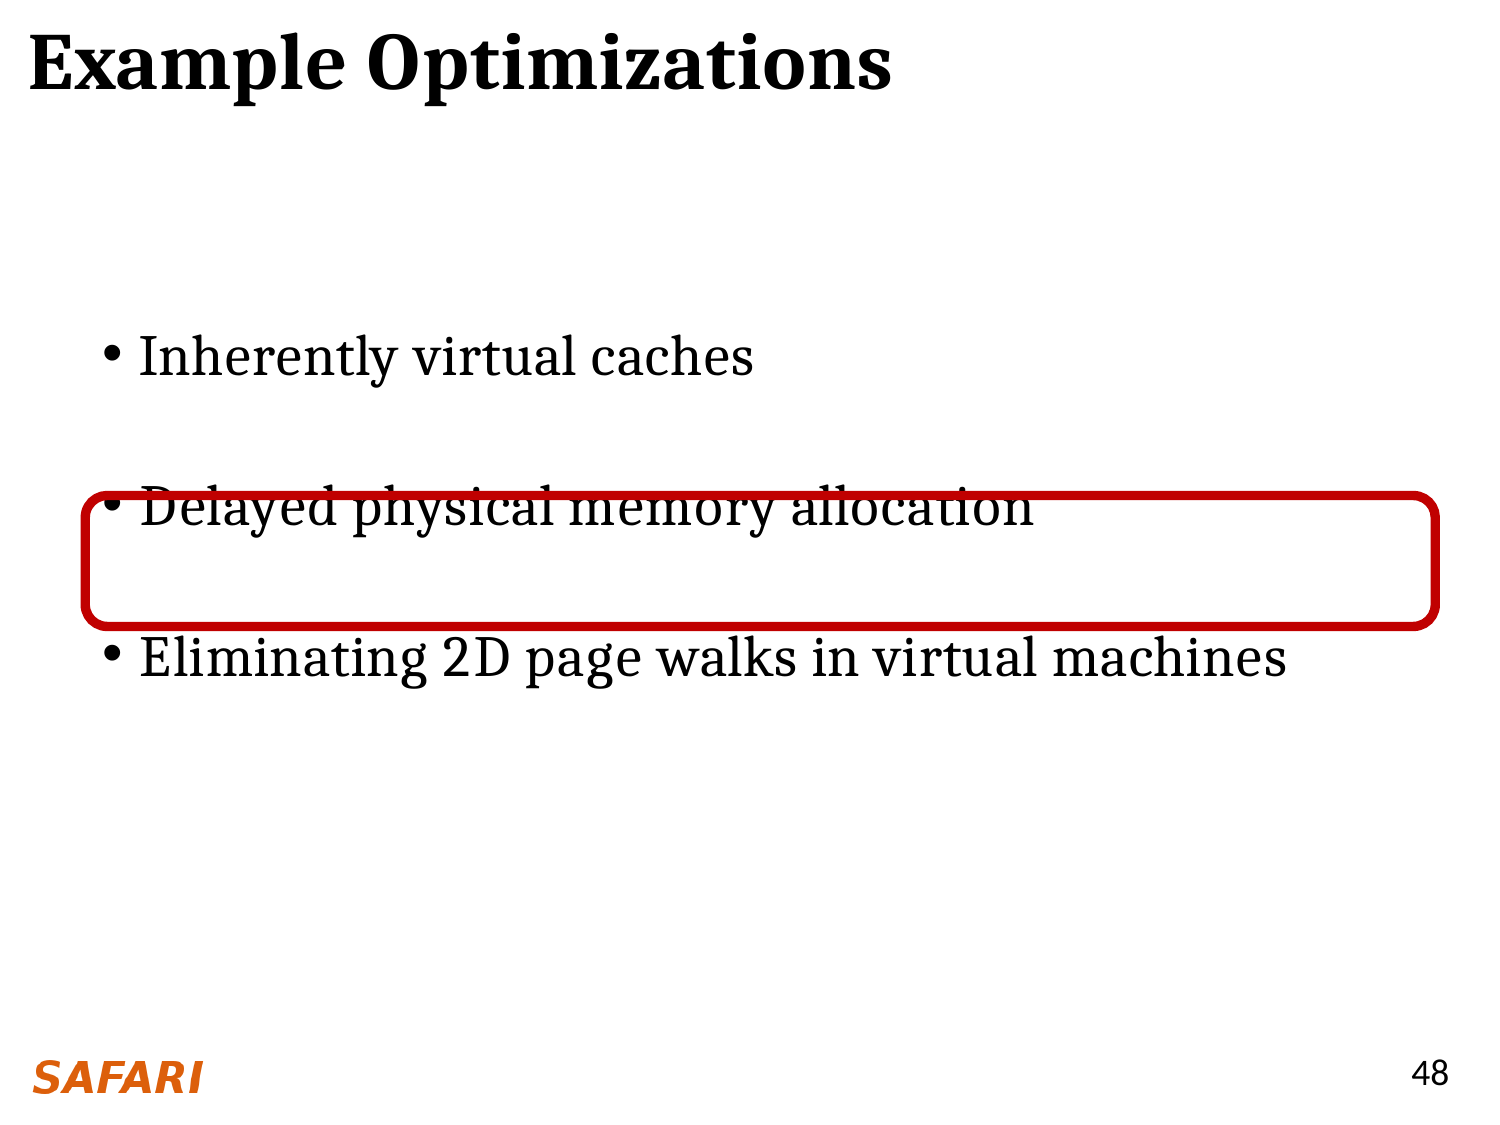

# Example Optimizations

Inherently virtual caches
Delayed physical memory allocation
Eliminating 2D page walks in virtual machines

48